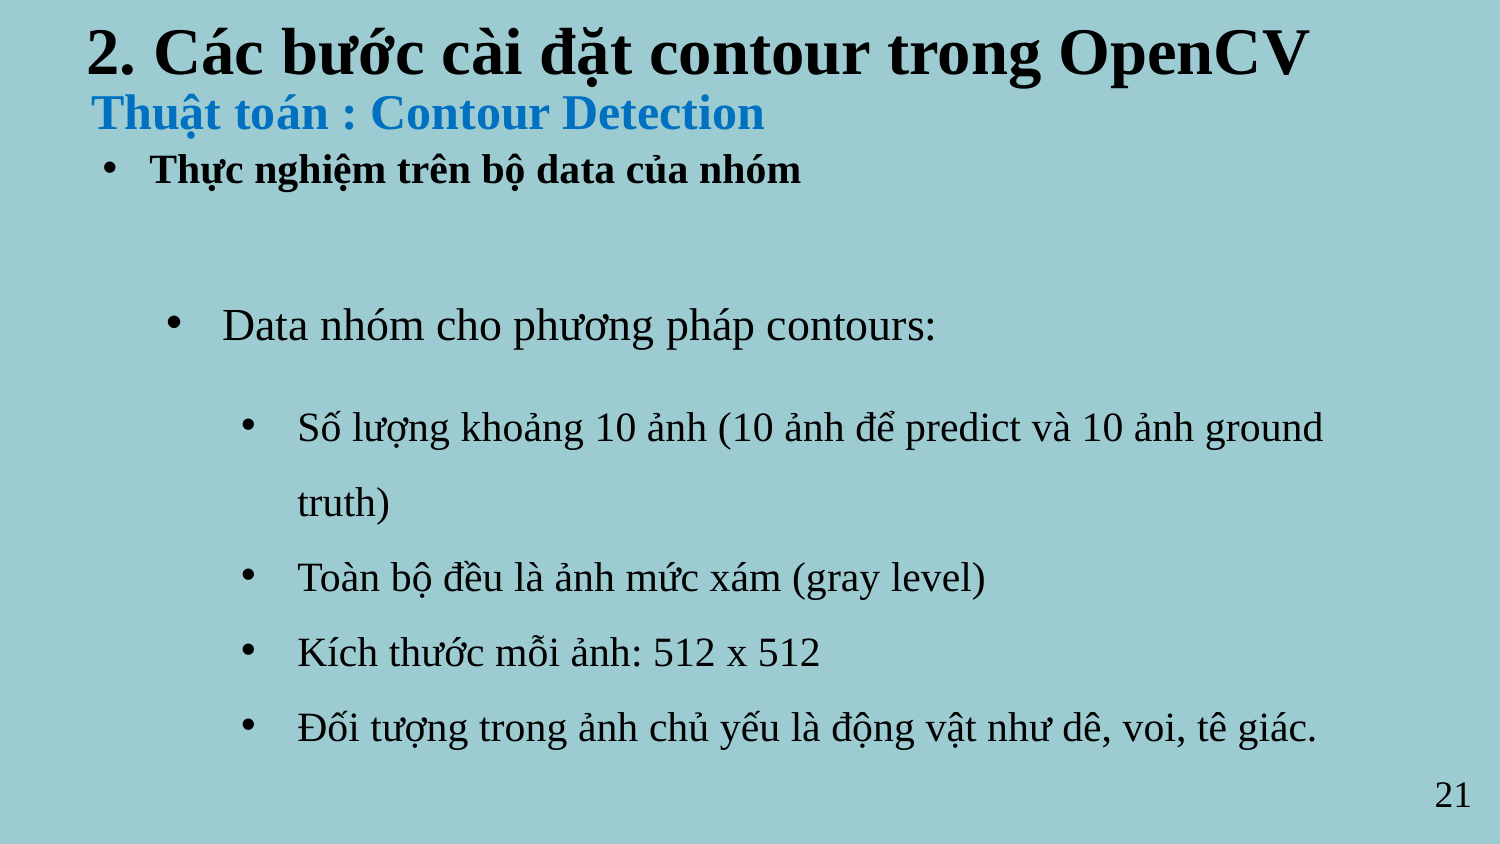

2. Các bước cài đặt contour trong OpenCV
Thuật toán : Contour Detection
Thực nghiệm trên bộ data của nhóm
Data nhóm cho phương pháp contours:
Số lượng khoảng 10 ảnh (10 ảnh để predict và 10 ảnh ground truth)
Toàn bộ đều là ảnh mức xám (gray level)
Kích thước mỗi ảnh: 512 x 512
Đối tượng trong ảnh chủ yếu là động vật như dê, voi, tê giác.
21